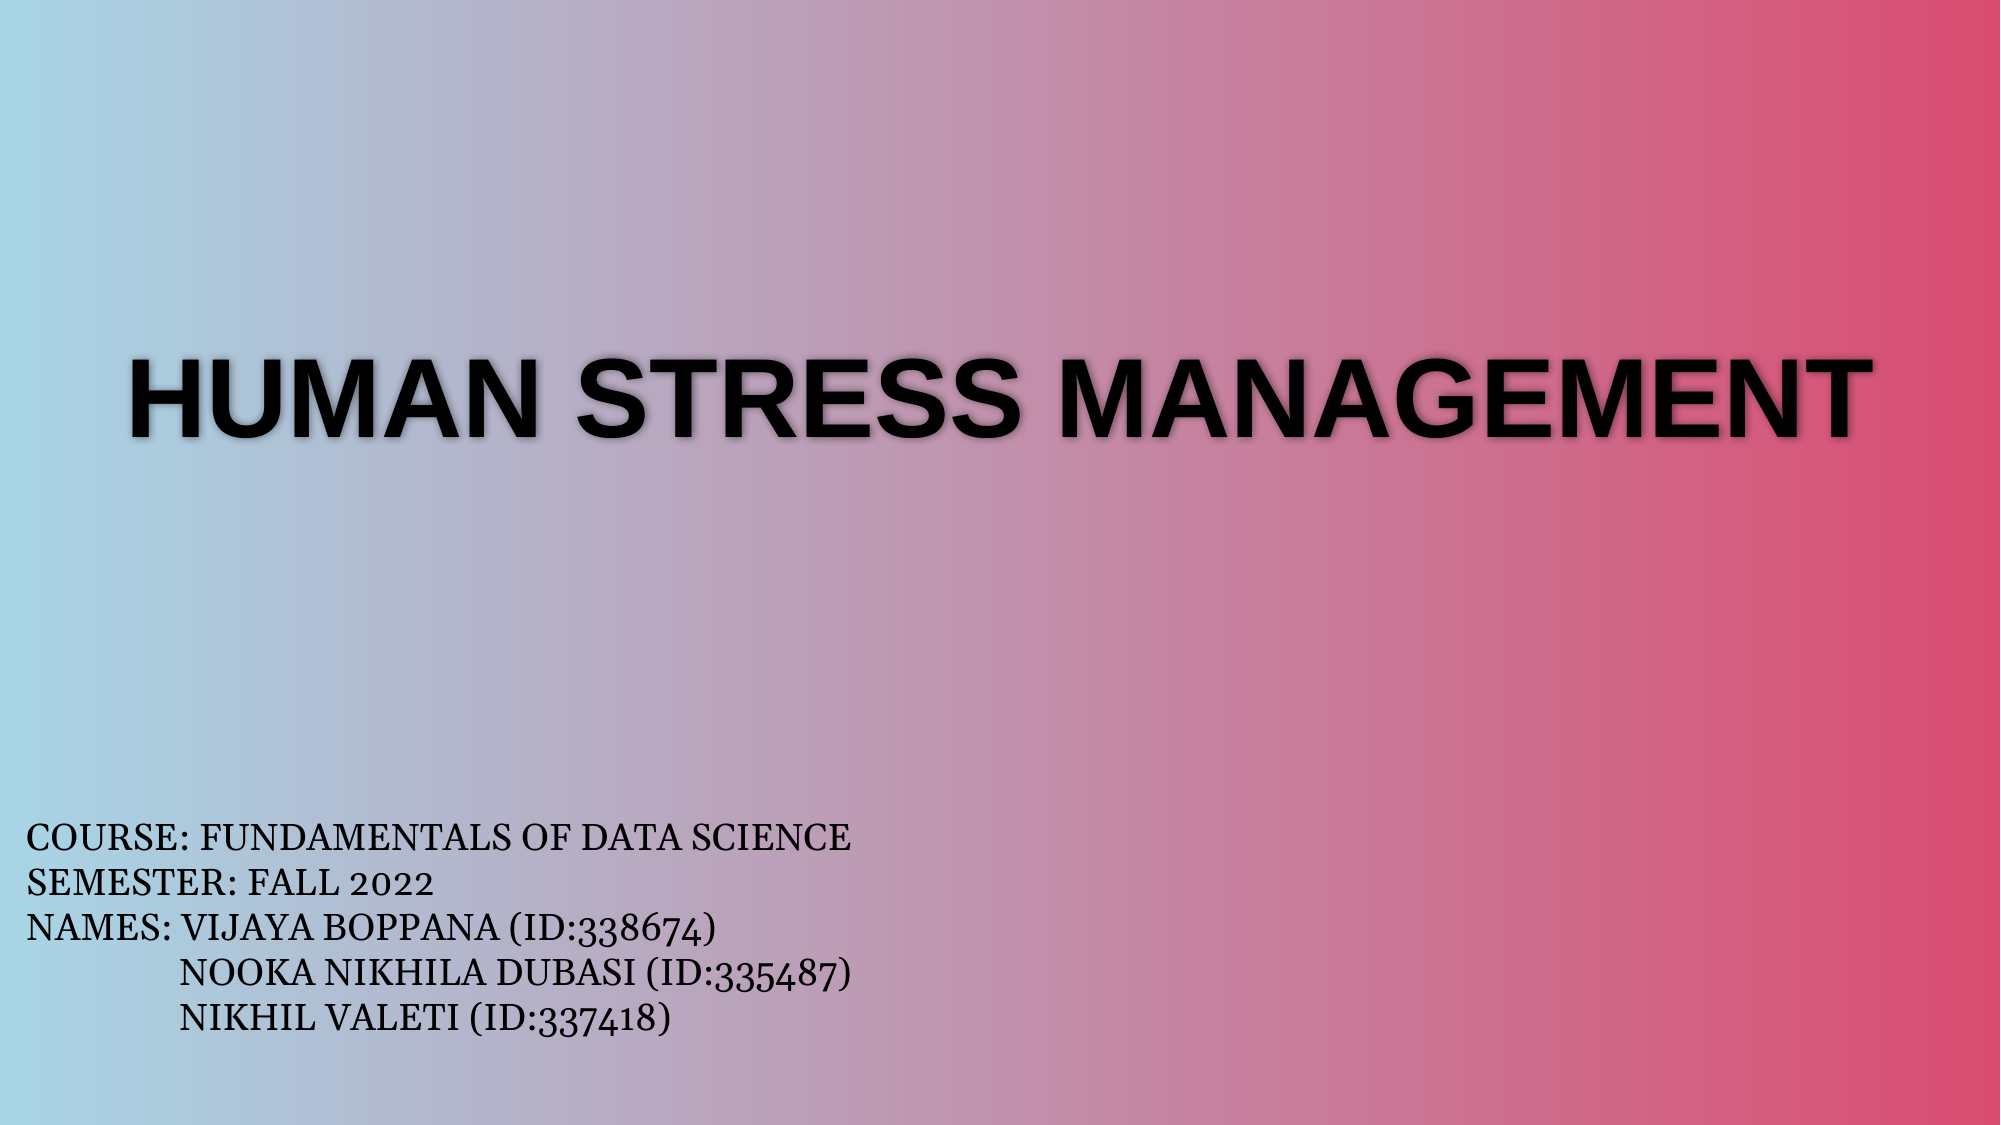

# HUMAN STRESS MANAGEMENT
COURSE: FUNDAMENTALS OF DATA SCIENCE
SEMESTER: FALL 2022
NAMES: VIJAYA BOPPANA (ID:338674)
                 NOOKA NIKHILA DUBASI (ID:335487)
                 NIKHIL VALETI (ID:337418)